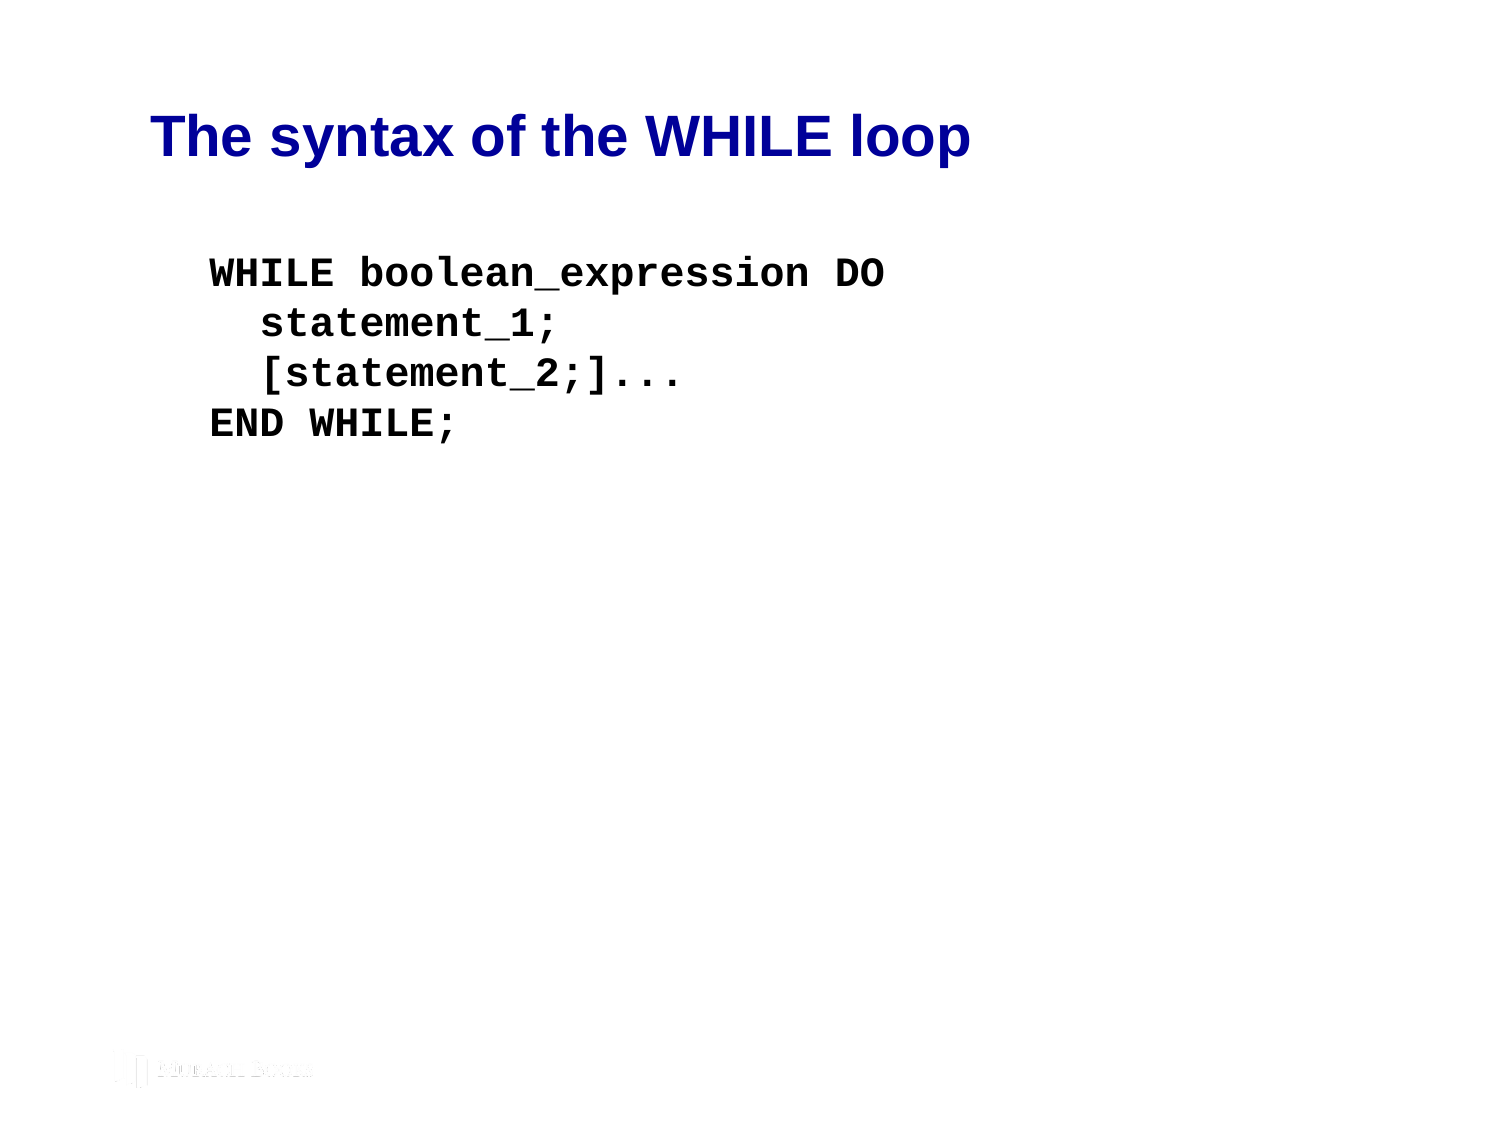

# The syntax of the WHILE loop
WHILE boolean_expression DO
  statement_1;
  [statement_2;]...
END WHILE;

© 2019, Mike Murach & Associates, Inc.
Murach’s MySQL 3rd Edition

C13, Slide 138